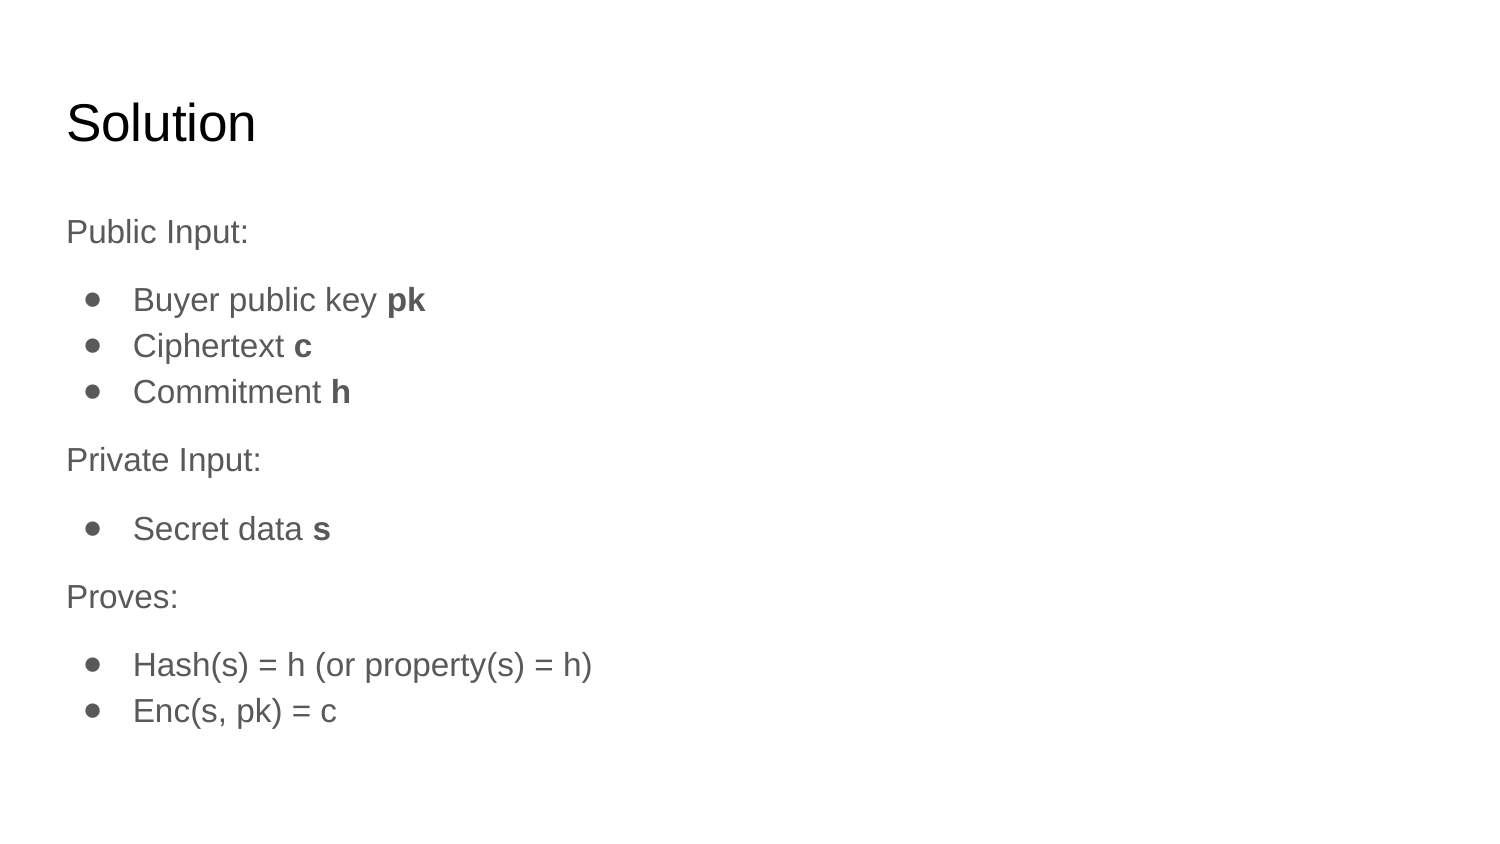

# Solution
Public Input:
Buyer public key pk
Ciphertext c
Commitment h
Private Input:
Secret data s
Proves:
Hash(s) = h (or property(s) = h)
Enc(s, pk) = c